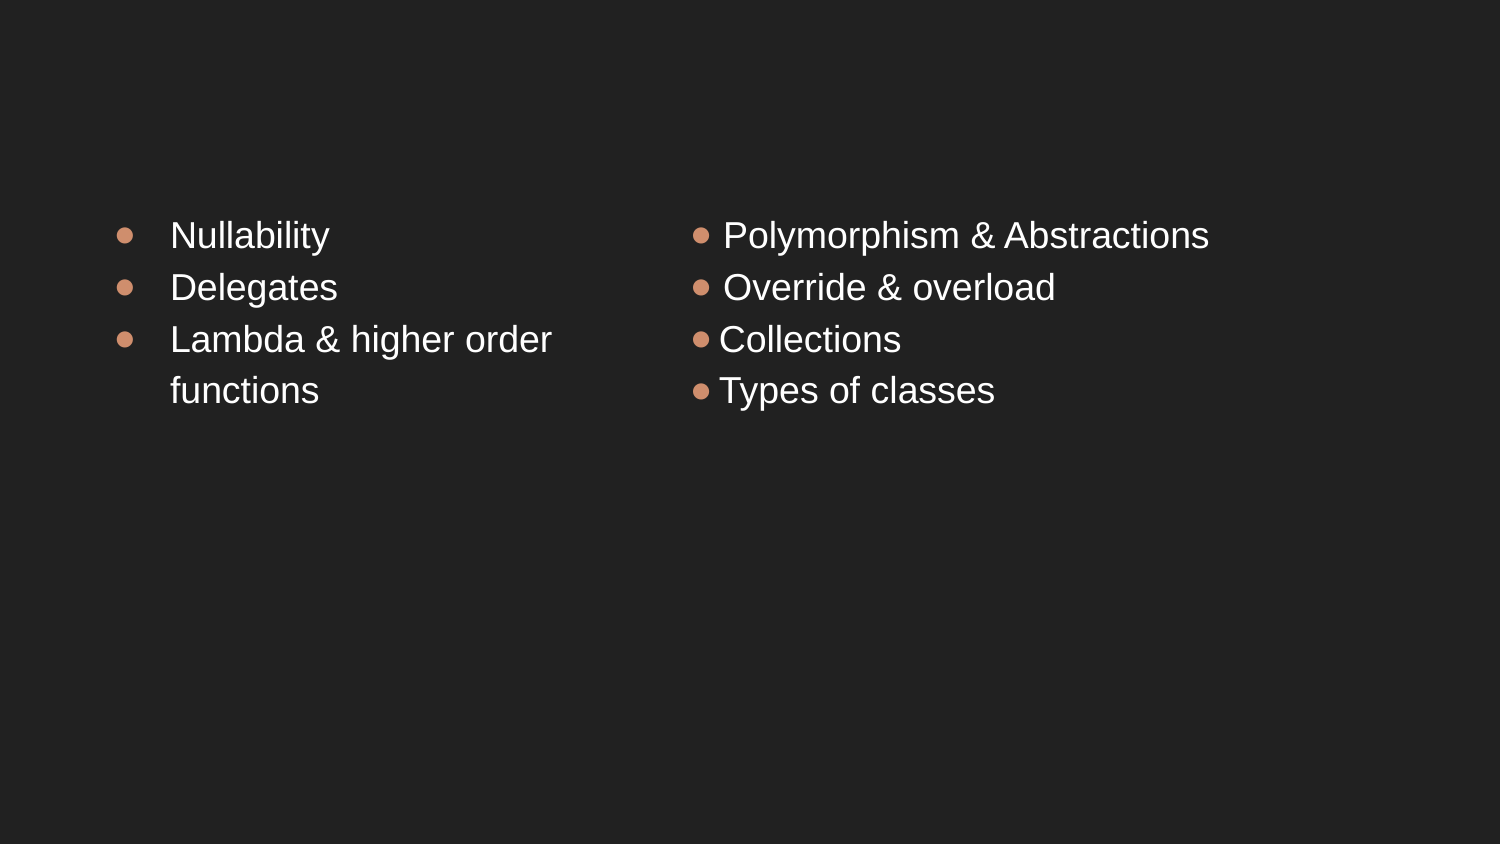

Polymorphism & Abstractions
Override & overload
Collections
Types of classes
Nullability
Delegates
Lambda & higher order functions